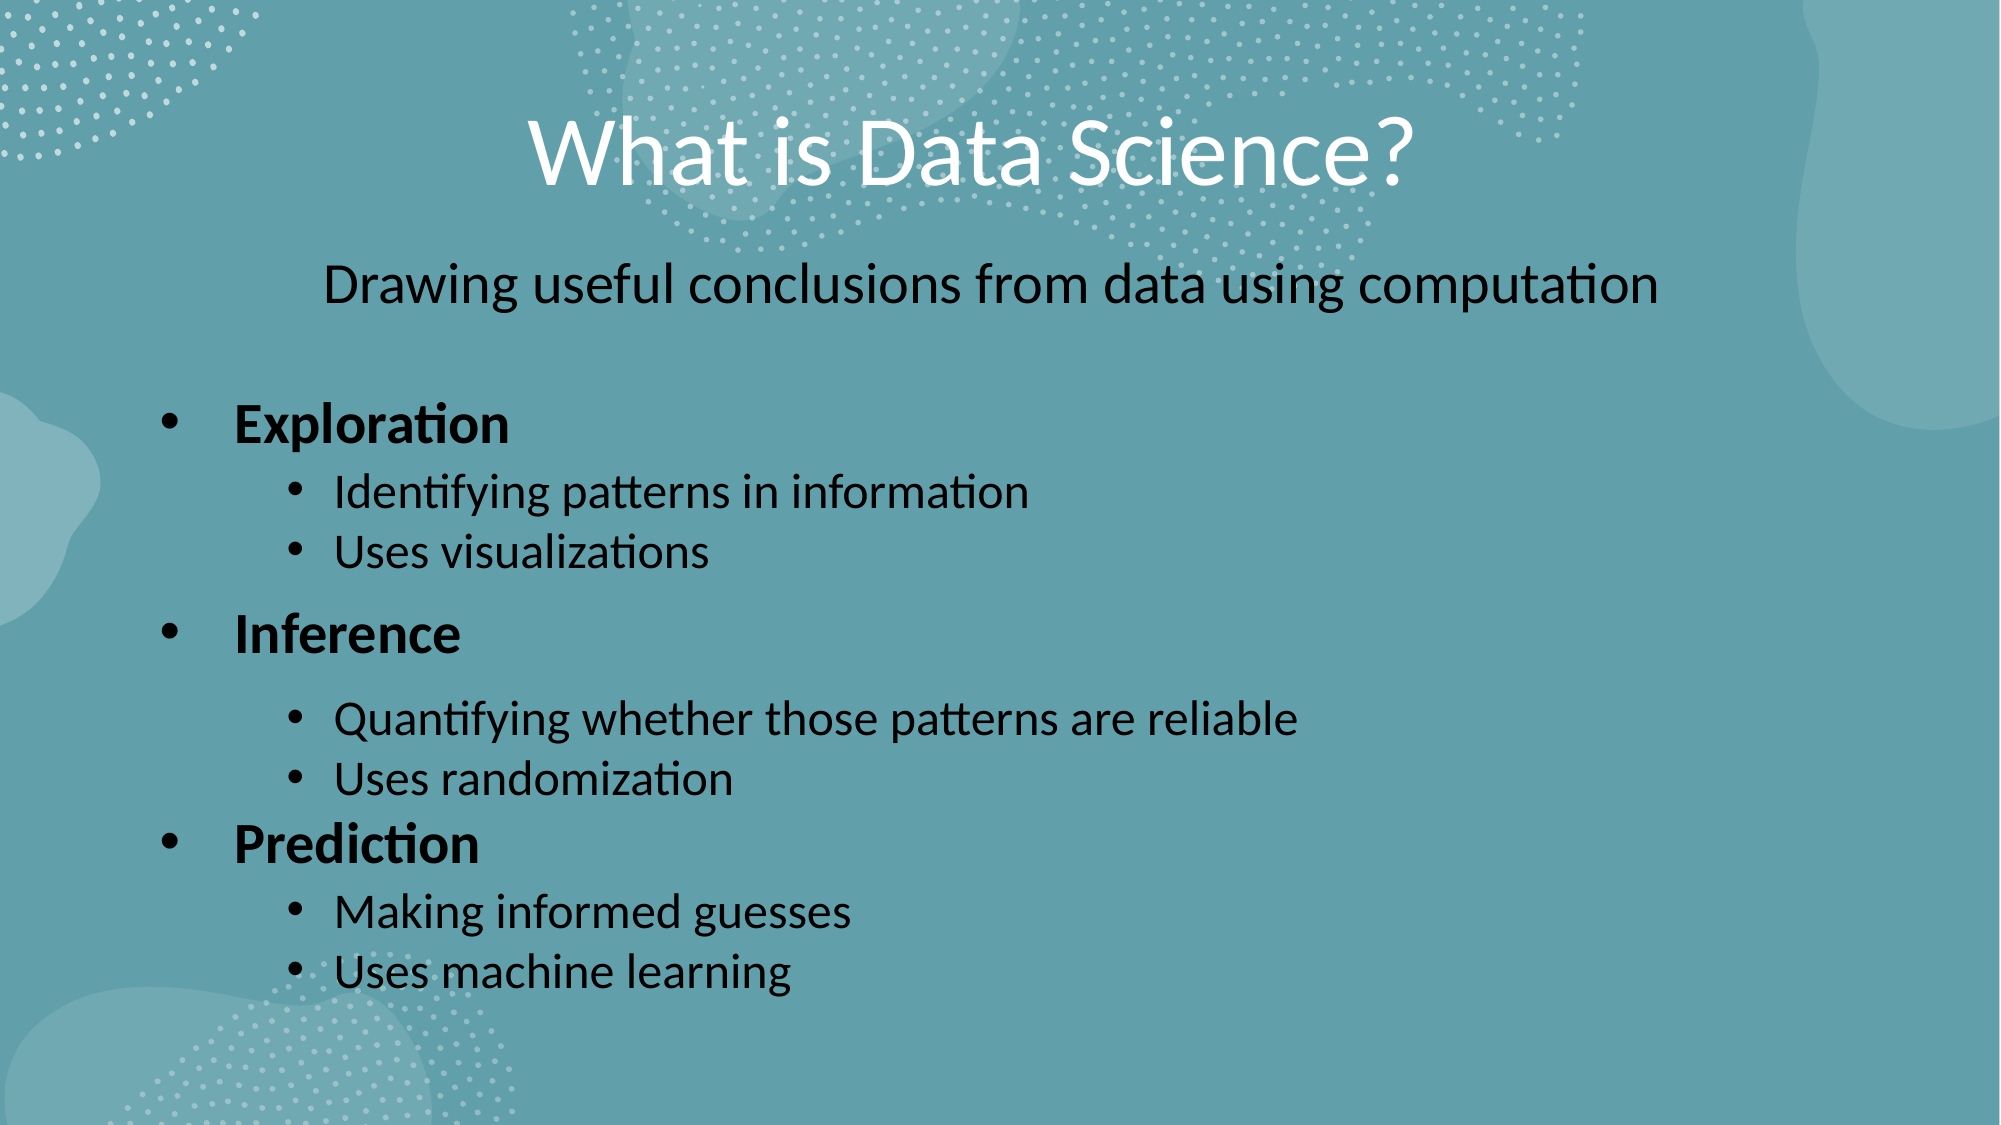

# What is Data Science?
Drawing useful conclusions from data using computation

Exploration

Inference

Prediction
Identifying patterns in information
Uses visualizations
Quantifying whether those patterns are reliable
Uses randomization
Making informed guesses
Uses machine learning